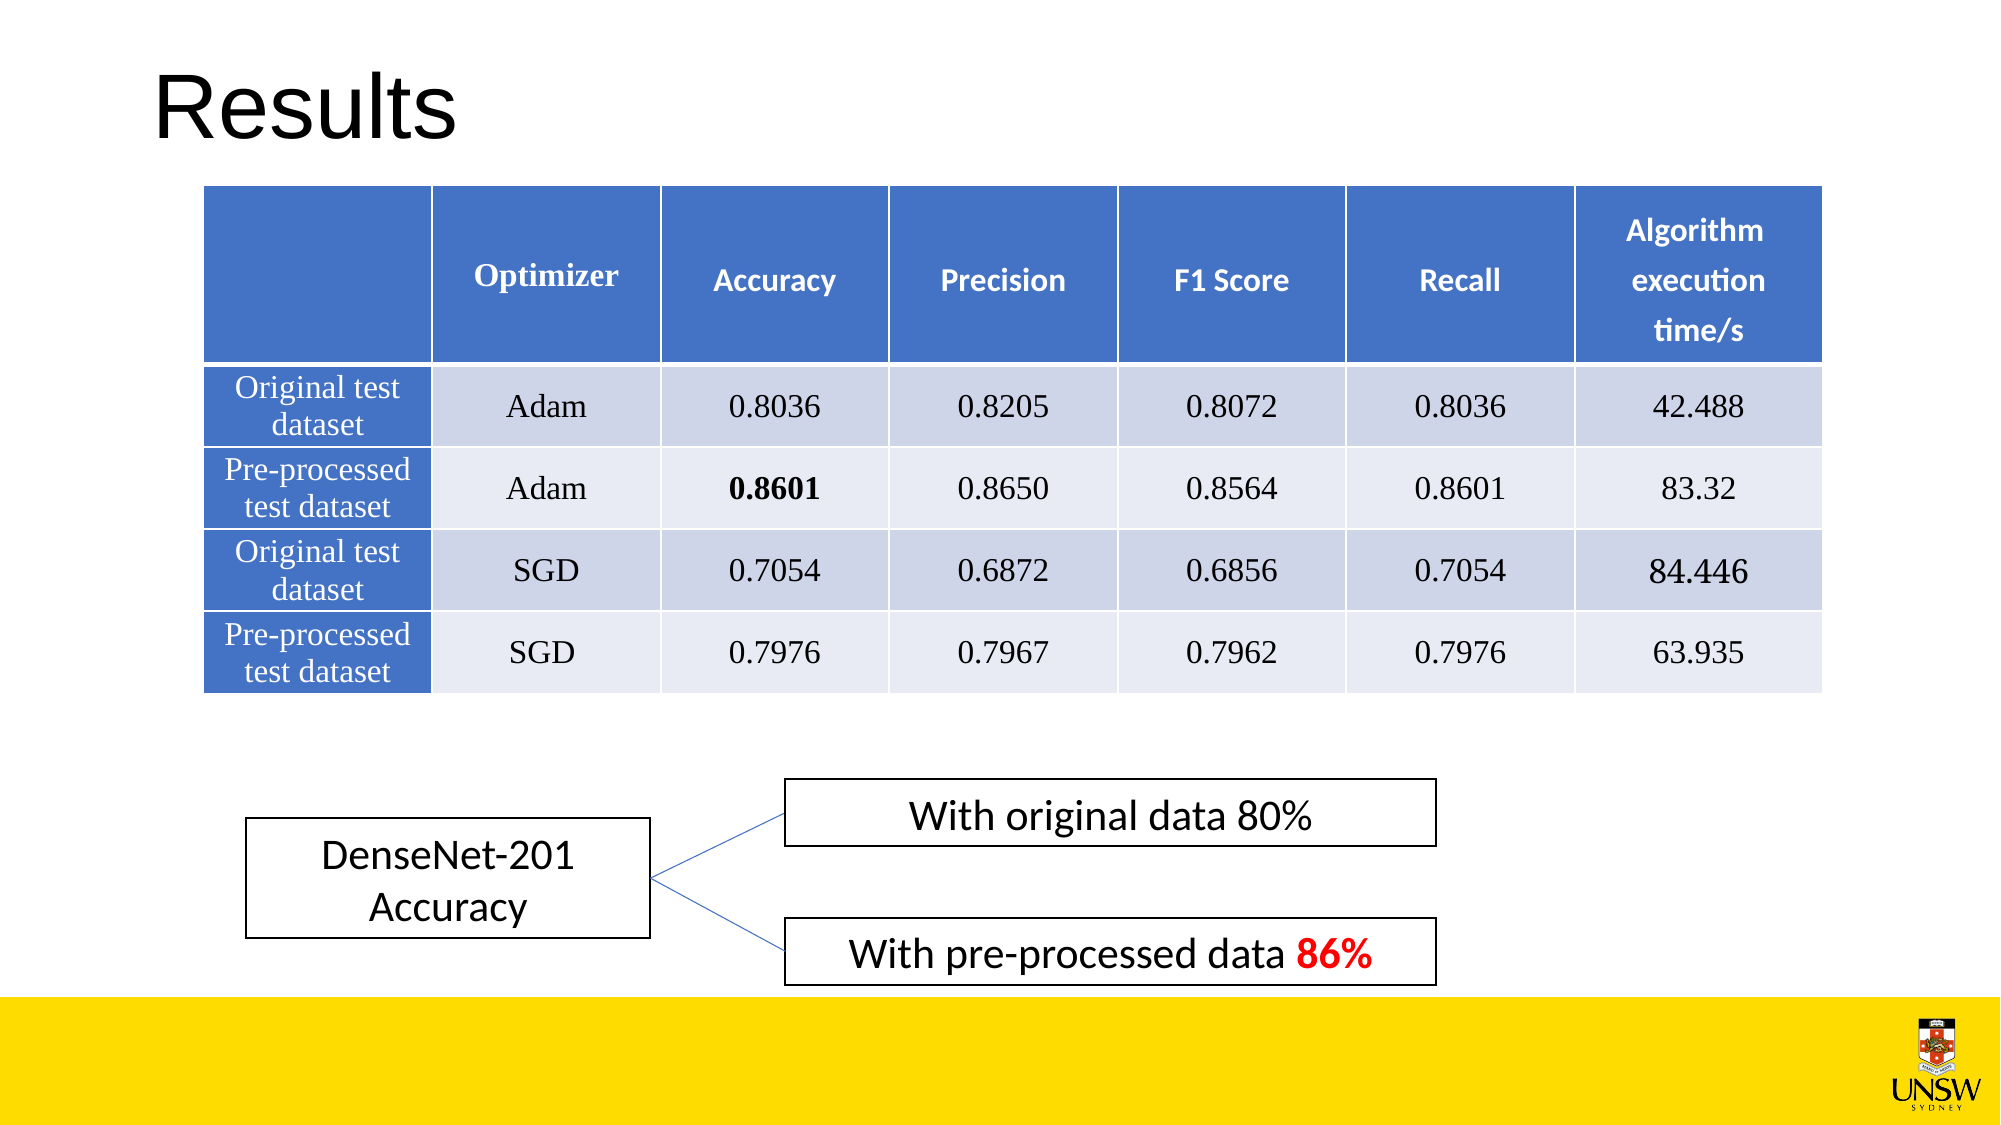

# Results
|  | Optimizer | Accuracy | Precision | F1 Score | Recall | Algorithm execution time/s |
| --- | --- | --- | --- | --- | --- | --- |
| Original test dataset | Adam | 0.8036 | 0.8205 | 0.8072 | 0.8036 | 42.488 |
| Pre-processed test dataset | Adam | 0.8601 | 0.8650 | 0.8564 | 0.8601 | 83.32 |
| Original test dataset | SGD | 0.7054 | 0.6872 | 0.6856 | 0.7054 | 84.446 |
| Pre-processed test dataset | SGD | 0.7976 | 0.7967 | 0.7962 | 0.7976 | 63.935 |
With original data 80%
DenseNet-201
Accuracy
With pre-processed data 86%